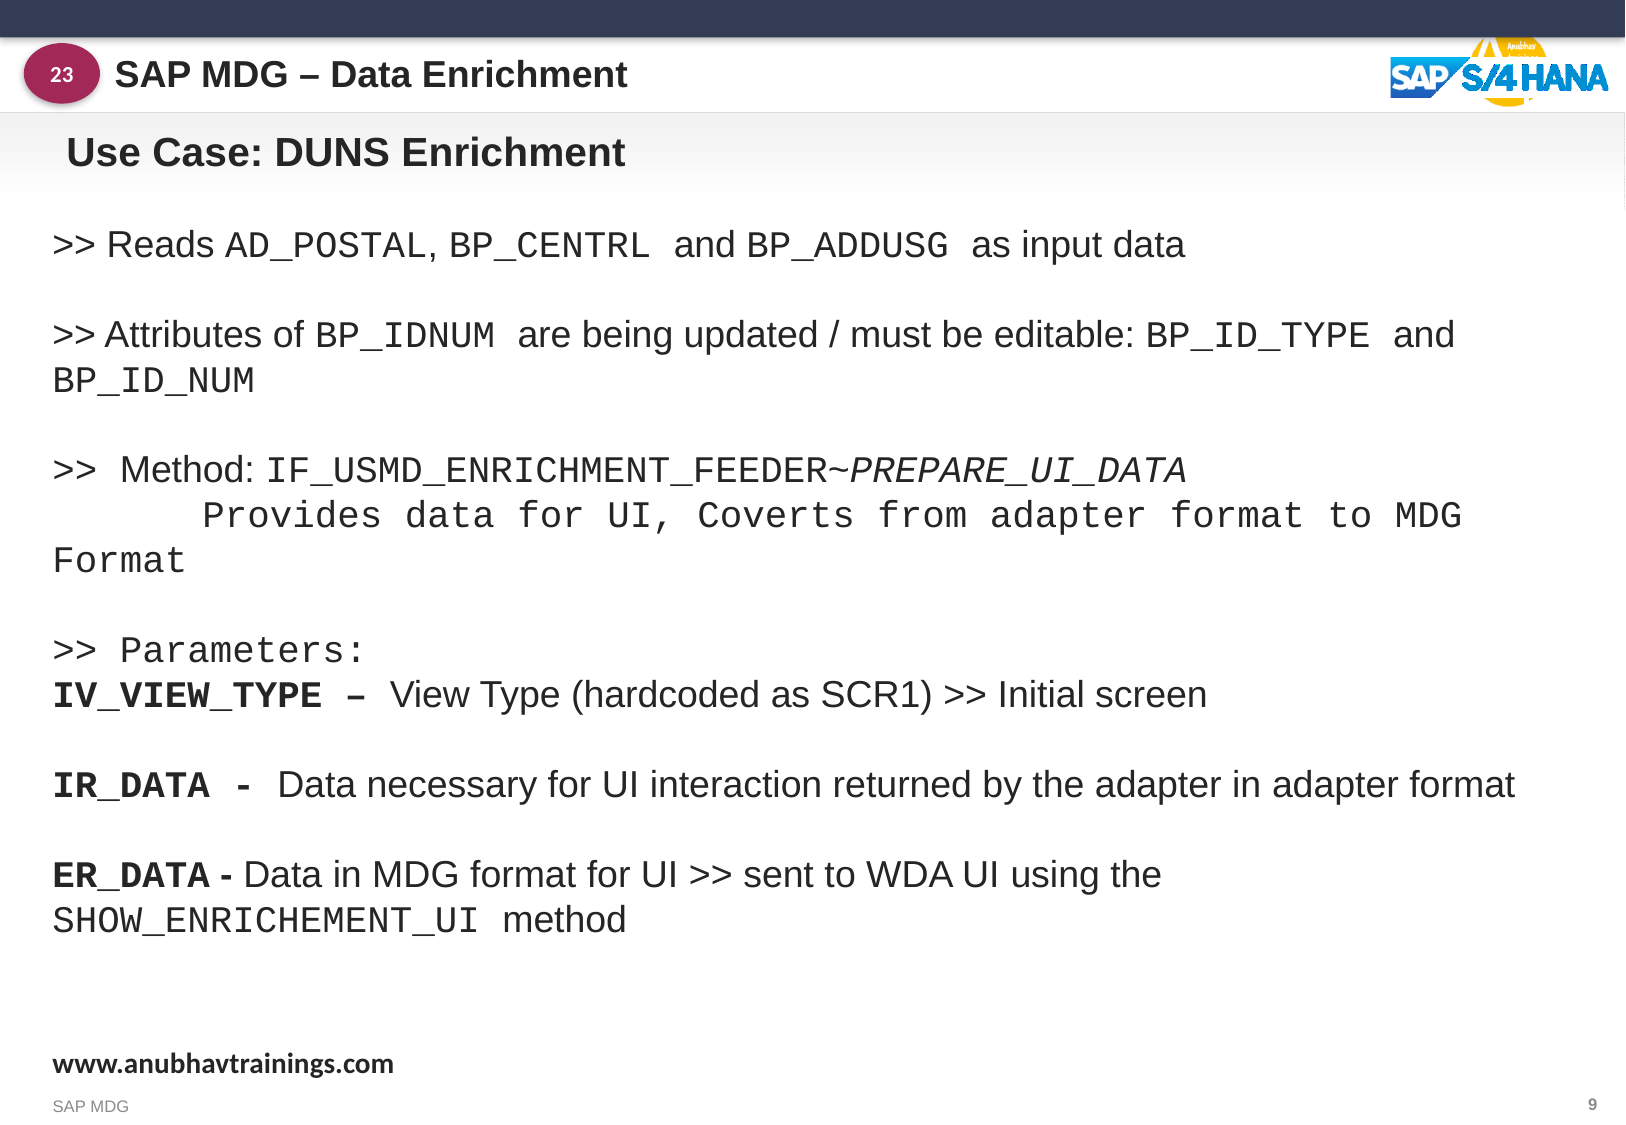

SAP MDG – Data Enrichment
23
# Use Case: DUNS Enrichment
>> Reads AD_POSTAL, BP_CENTRL and BP_ADDUSG as input data

>> Attributes of BP_IDNUM are being updated / must be editable: BP_ID_TYPE and BP_ID_NUM

>> Method: IF_USMD_ENRICHMENT_FEEDER~PREPARE_UI_DATA
	Provides data for UI, Coverts from adapter format to MDG Format

>> Parameters:
IV_VIEW_TYPE – View Type (hardcoded as SCR1) >> Initial screen

IR_DATA - Data necessary for UI interaction returned by the adapter in adapter format

ER_DATA - Data in MDG format for UI >> sent to WDA UI using the SHOW_ENRICHEMENT_UI method